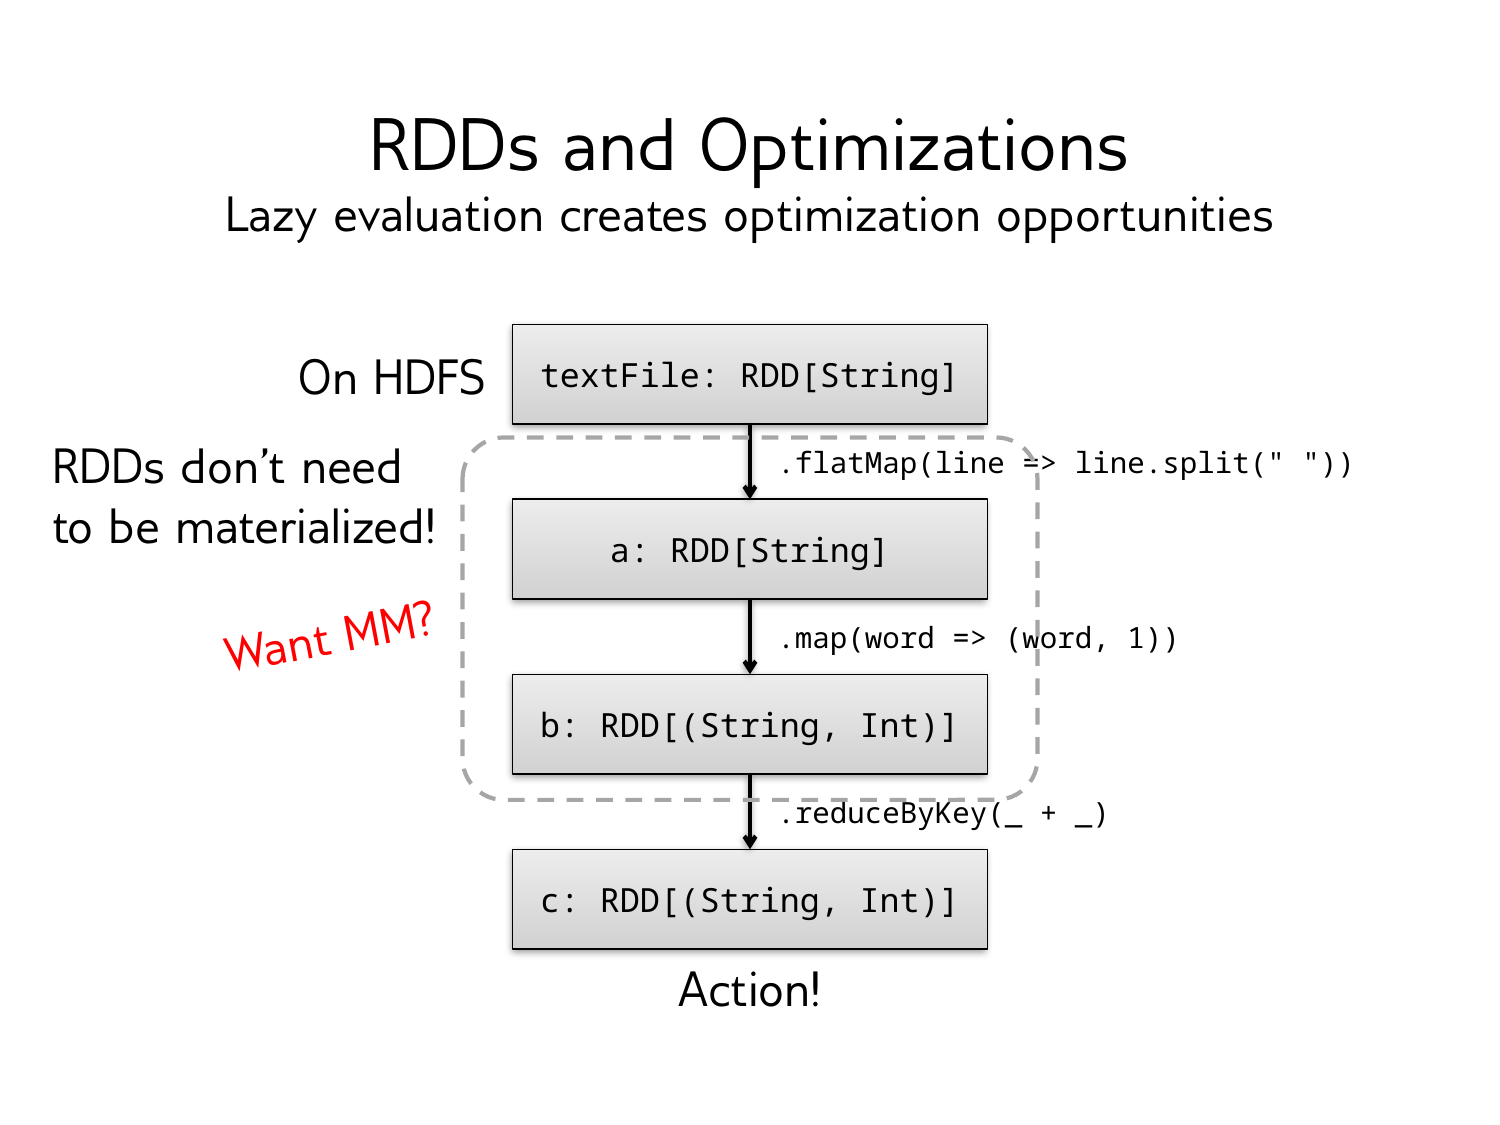

RDDs and Optimizations
Lazy evaluation creates optimization opportunities
textFile: RDD[String]
On HDFS
RDDs don’t need to be materialized!
.flatMap(line => line.split(" "))

a: RDD[String]
Want MM?
.map(word => (word, 1))
b: RDD[(String, Int)]
.reduceByKey(_ + _)
c: RDD[(String, Int)]
Action!